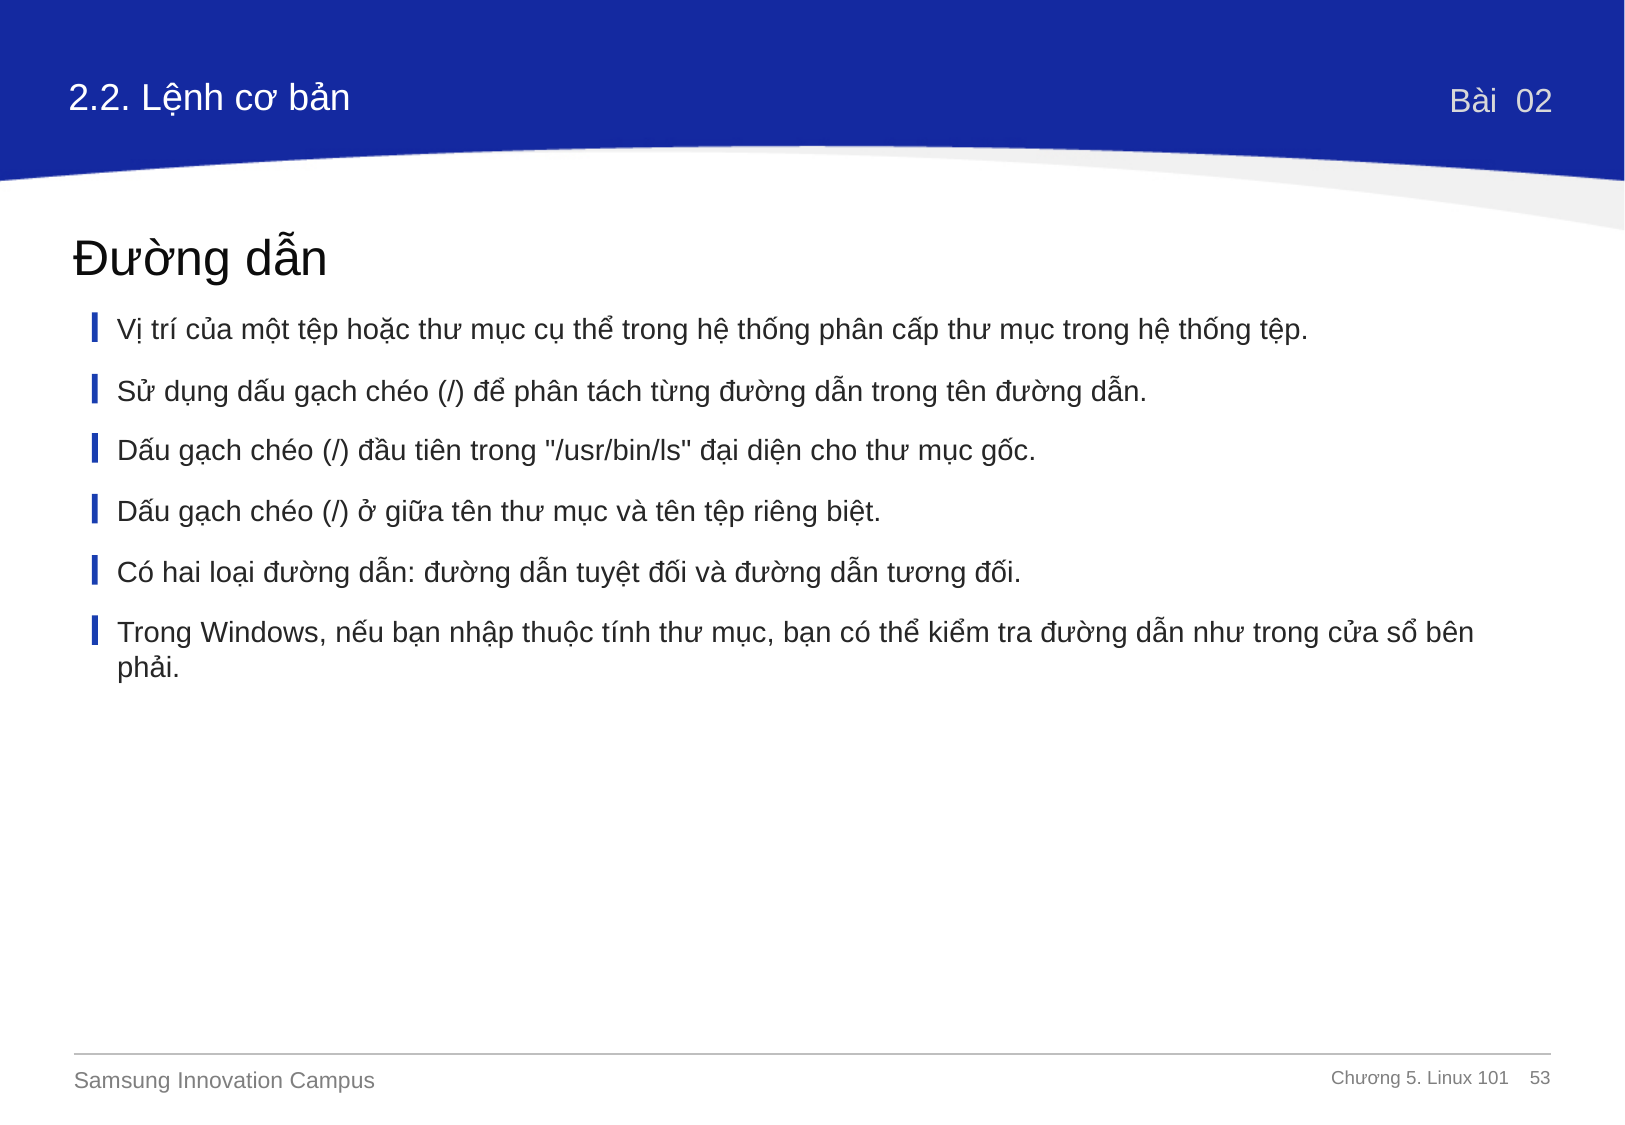

2.2. Lệnh cơ bản
Bài  02
Đường dẫn
Vị trí của một tệp hoặc thư mục cụ thể trong hệ thống phân cấp thư mục trong hệ thống tệp.

Sử dụng dấu gạch chéo (/) để phân tách từng đường dẫn trong tên đường dẫn.

Dấu gạch chéo (/) đầu tiên trong "/usr/bin/ls" đại diện cho thư mục gốc.

Dấu gạch chéo (/) ở giữa tên thư mục và tên tệp riêng biệt.

Có hai loại đường dẫn: đường dẫn tuyệt đối và đường dẫn tương đối.

Trong Windows, nếu bạn nhập thuộc tính thư mục, bạn có thể kiểm tra đường dẫn như trong cửa sổ bên phải.